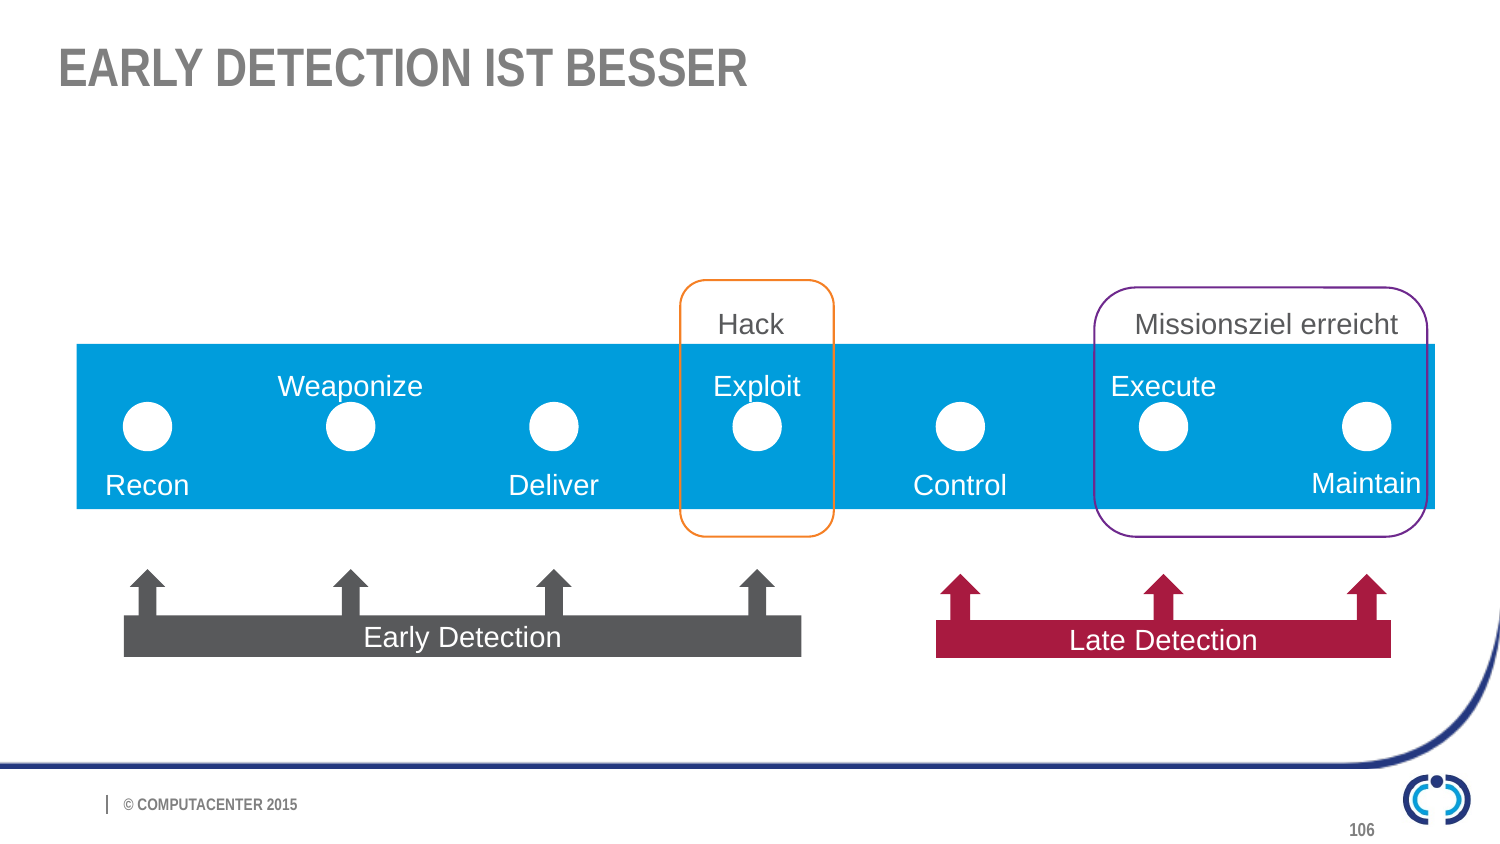

# Early Detection ist besser

Hack
Missionsziel erreicht

Weaponize
Exploit
Execute

Maintain
Recon
Deliver
Control

Late Detection
Early Detection
© Computacenter 2014
106